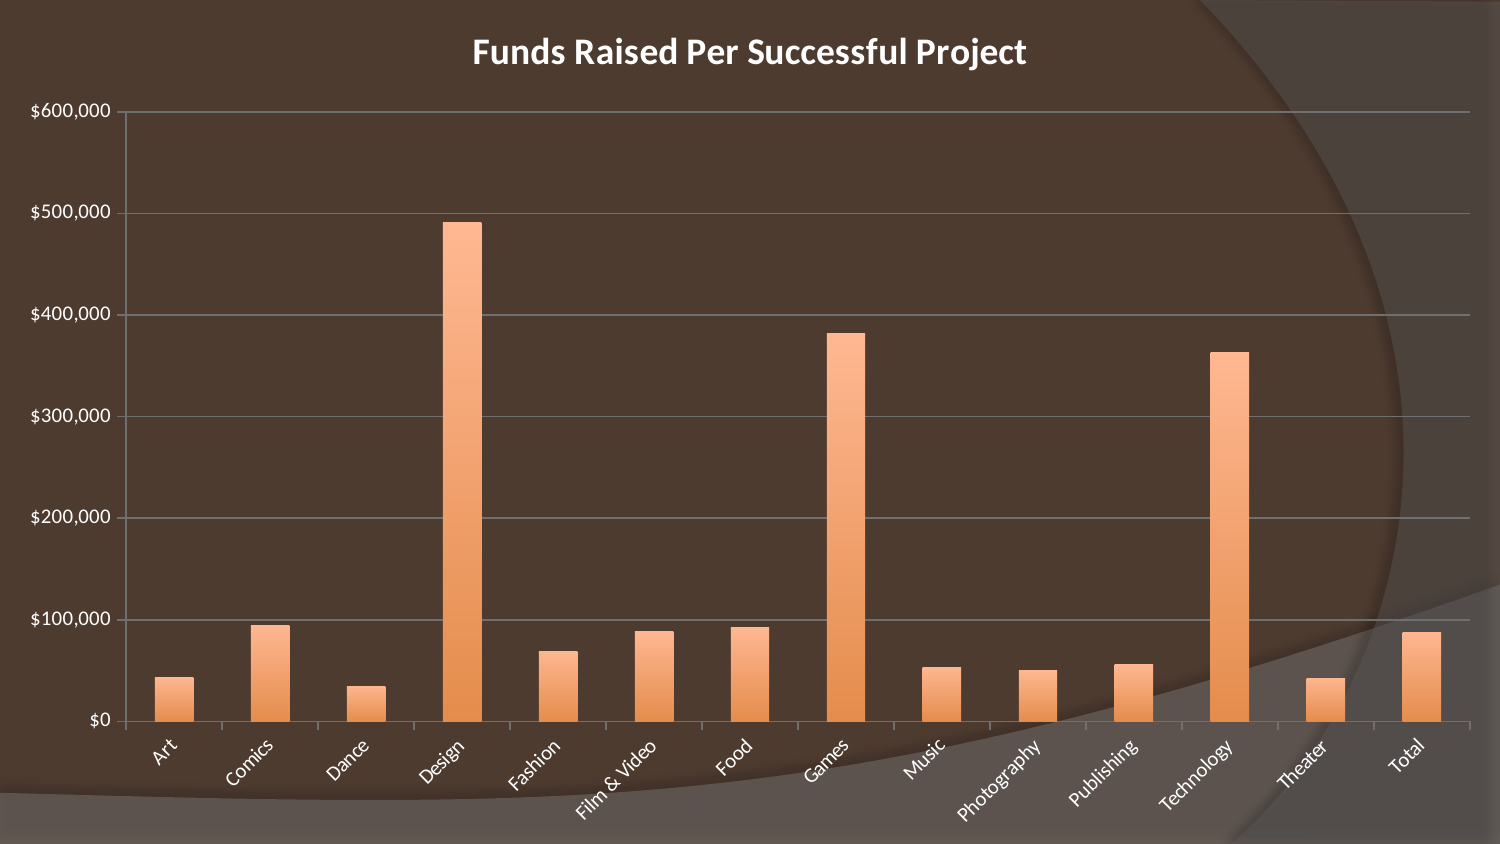

### Chart: Funds Raised Per Successful Project

| Category | Funds per Project |
|---|---|
| Art | 43014.12872841444 |
| Comics | 94380.1652892562 |
| Dance | 34655.172413793094 |
| Design | 490949.55489614245 |
| Fashion | 68717.94871794873 |
| Film & Video | 88504.5474876994 |
| Food | 92263.61031518626 |
| Games | 381523.27221438644 |
| Music | 53473.99543072167 |
| Photography | 49800.796812749 |
| Publishing | 56021.505376344096 |
| Technology | 363554.21686746995 |
| Theater | 42011.524358302784 |
| Total | 87677.53709434261 |
#